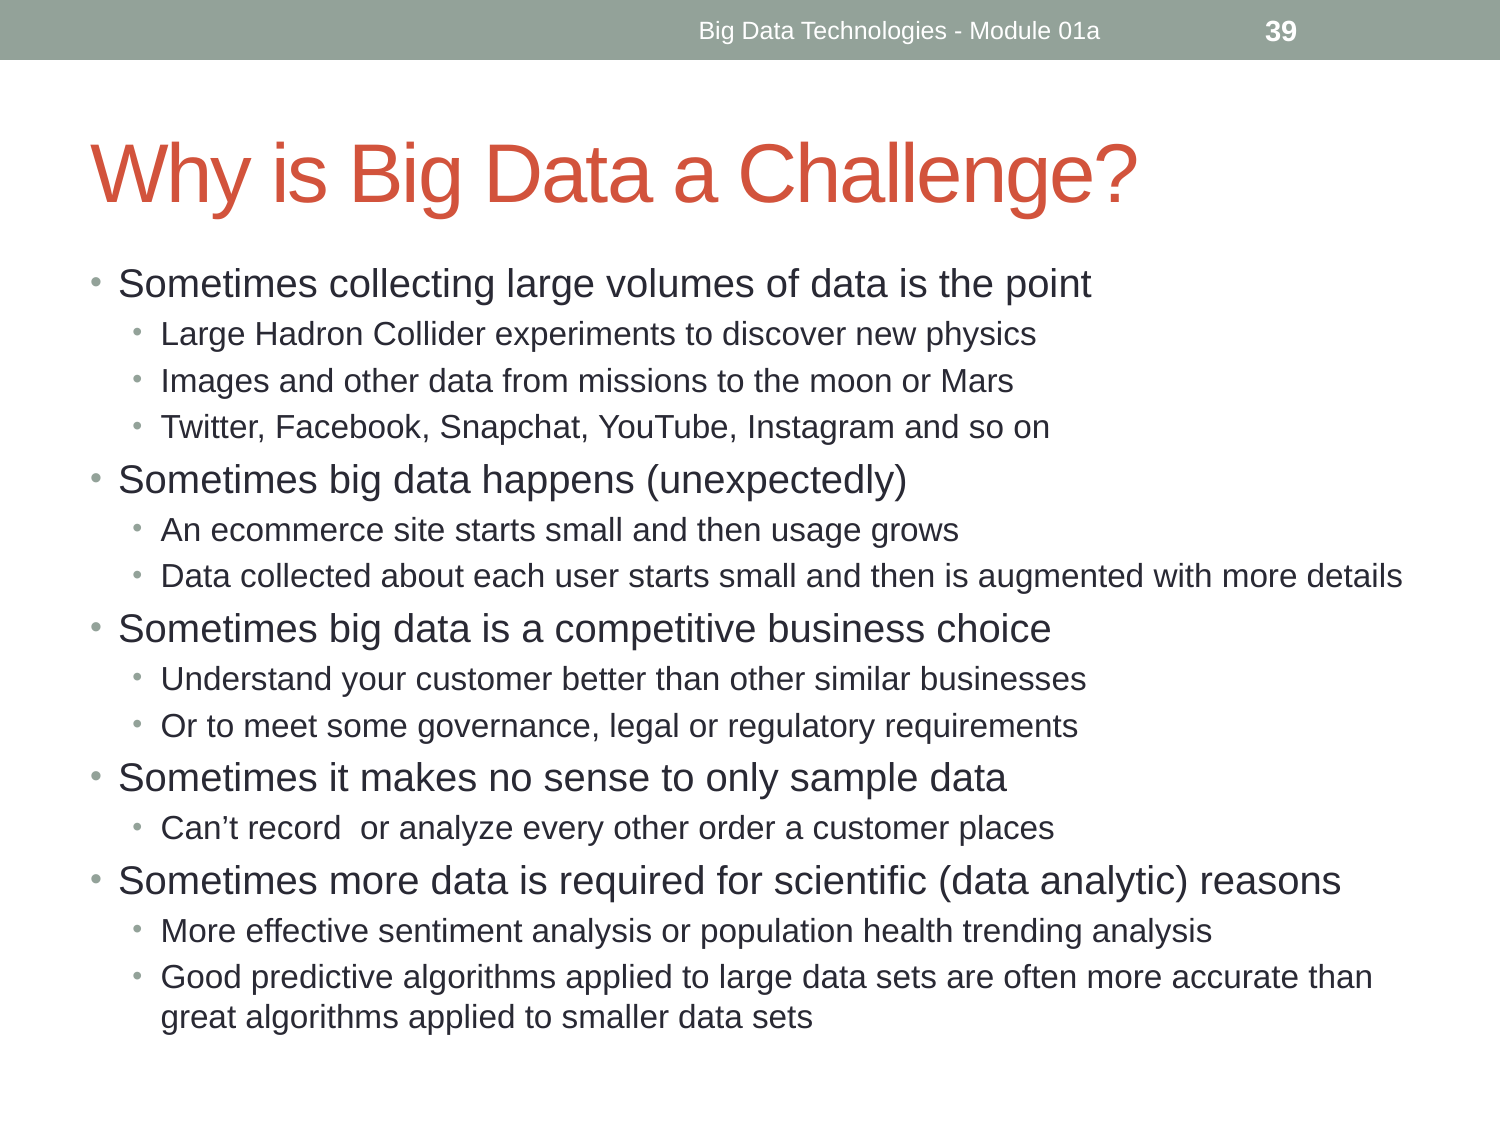

Big Data Technologies - Module 01a
39
# Why is Big Data a Challenge?
Sometimes collecting large volumes of data is the point
Large Hadron Collider experiments to discover new physics
Images and other data from missions to the moon or Mars
Twitter, Facebook, Snapchat, YouTube, Instagram and so on
Sometimes big data happens (unexpectedly)
An ecommerce site starts small and then usage grows
Data collected about each user starts small and then is augmented with more details
Sometimes big data is a competitive business choice
Understand your customer better than other similar businesses
Or to meet some governance, legal or regulatory requirements
Sometimes it makes no sense to only sample data
Can’t record  or analyze every other order a customer places
Sometimes more data is required for scientific (data analytic) reasons
More effective sentiment analysis or population health trending analysis
Good predictive algorithms applied to large data sets are often more accurate than great algorithms applied to smaller data sets